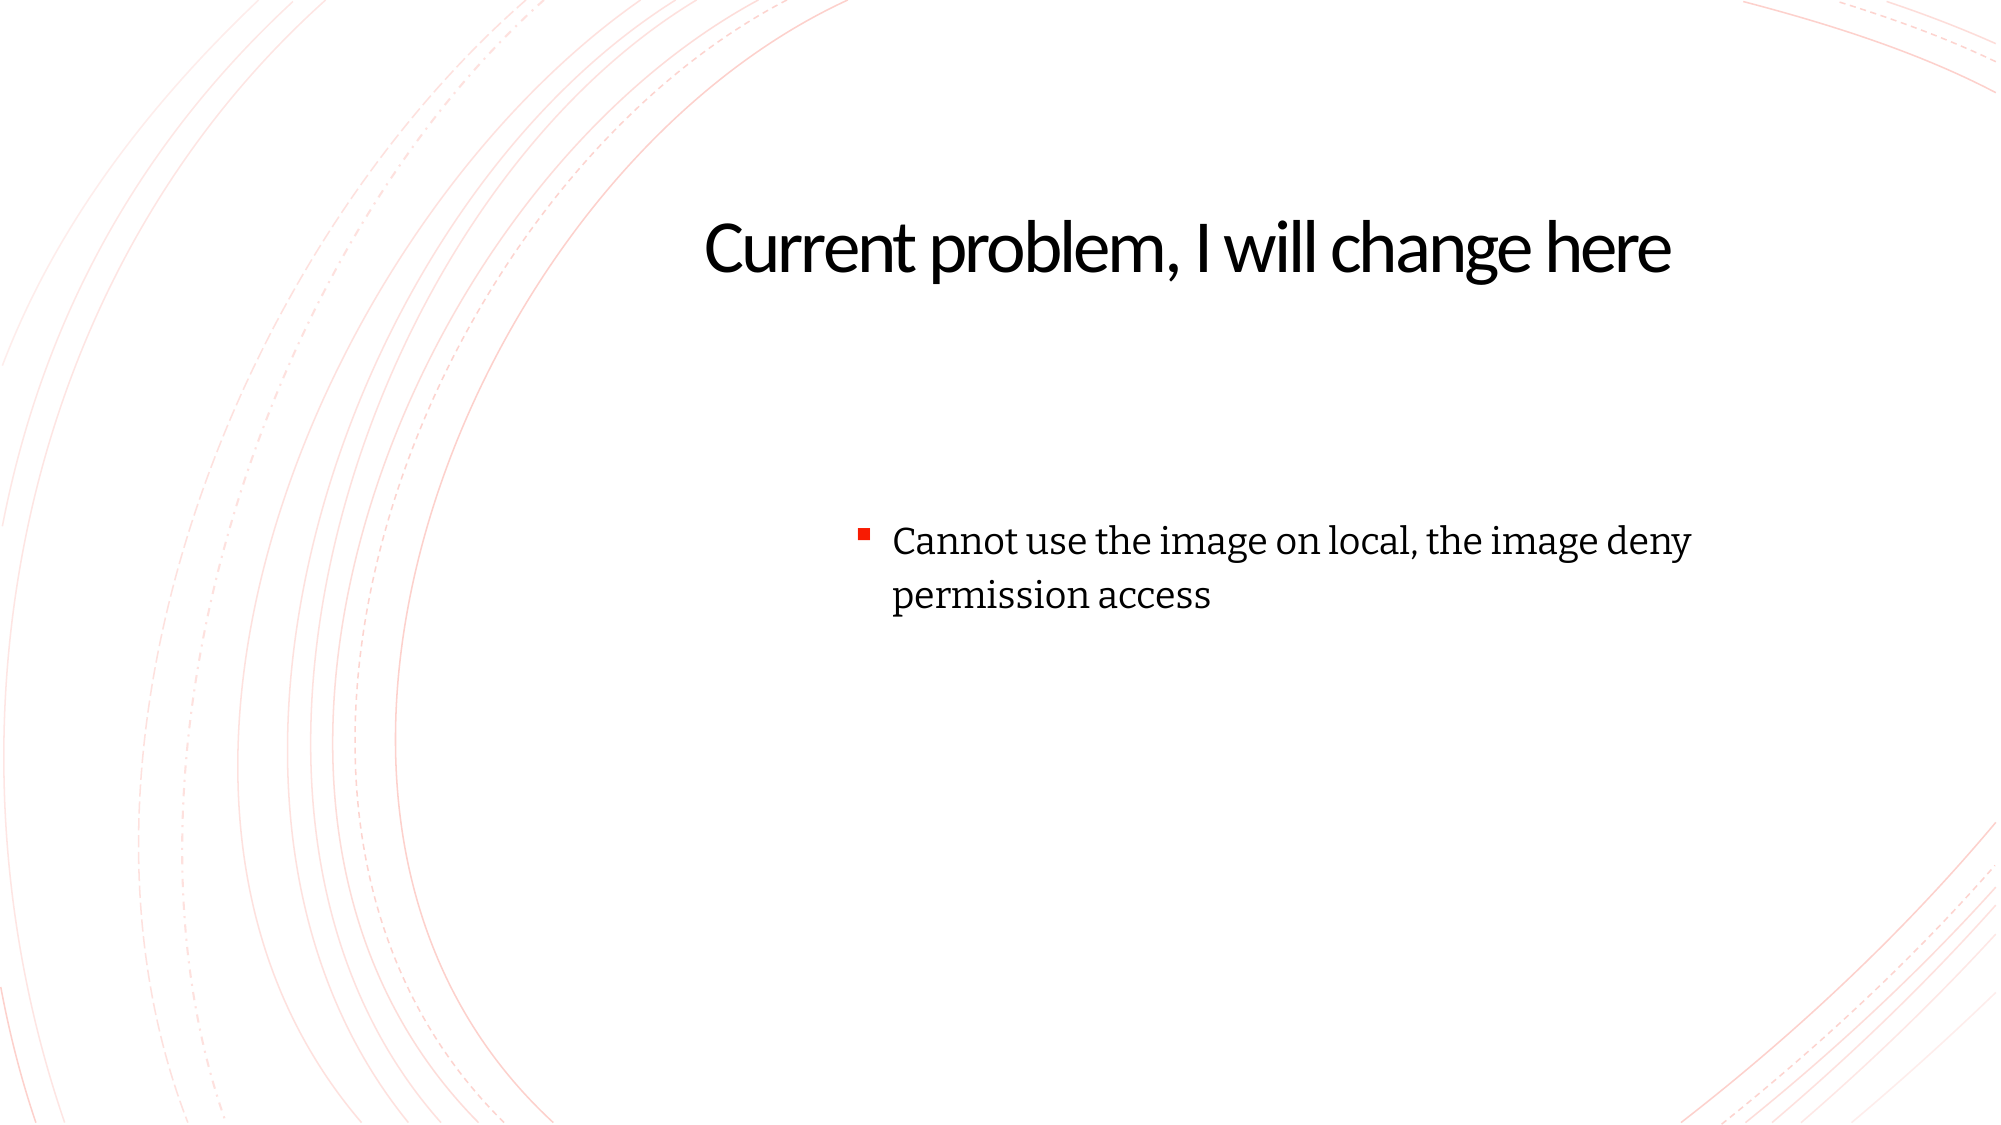

# Current problem, I will change here
Cannot use the image on local, the image deny permission access